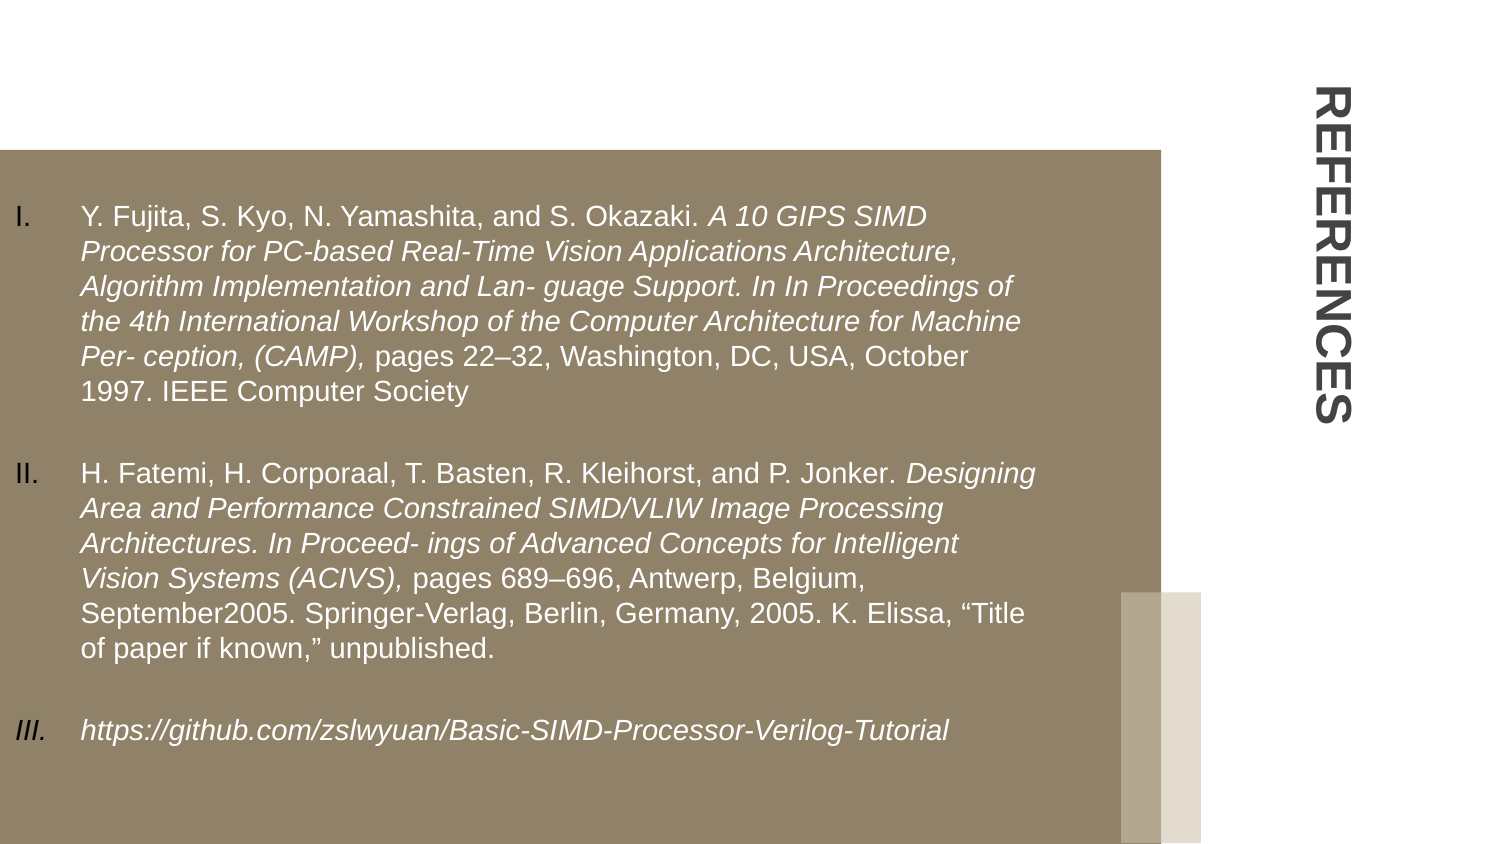

Y. Fujita, S. Kyo, N. Yamashita, and S. Okazaki. A 10 GIPS SIMD Processor for PC-based Real-Time Vision Applications Architecture, Algorithm Implementation and Lan- guage Support. In In Proceedings of the 4th International Workshop of the Computer Architecture for Machine Per- ception, (CAMP), pages 22–32, Washington, DC, USA, October 1997. IEEE Computer Society

H. Fatemi, H. Corporaal, T. Basten, R. Kleihorst, and P. Jonker. Designing Area and Performance Constrained SIMD/VLIW Image Processing Architectures. In Proceed- ings of Advanced Concepts for Intelligent Vision Systems (ACIVS), pages 689–696, Antwerp, Belgium, September2005. Springer-Verlag, Berlin, Germany, 2005. K. Elissa, “Title of paper if known,” unpublished.

https://github.com/zslwyuan/Basic-SIMD-Processor-Verilog-Tutorial
# REFERENCES